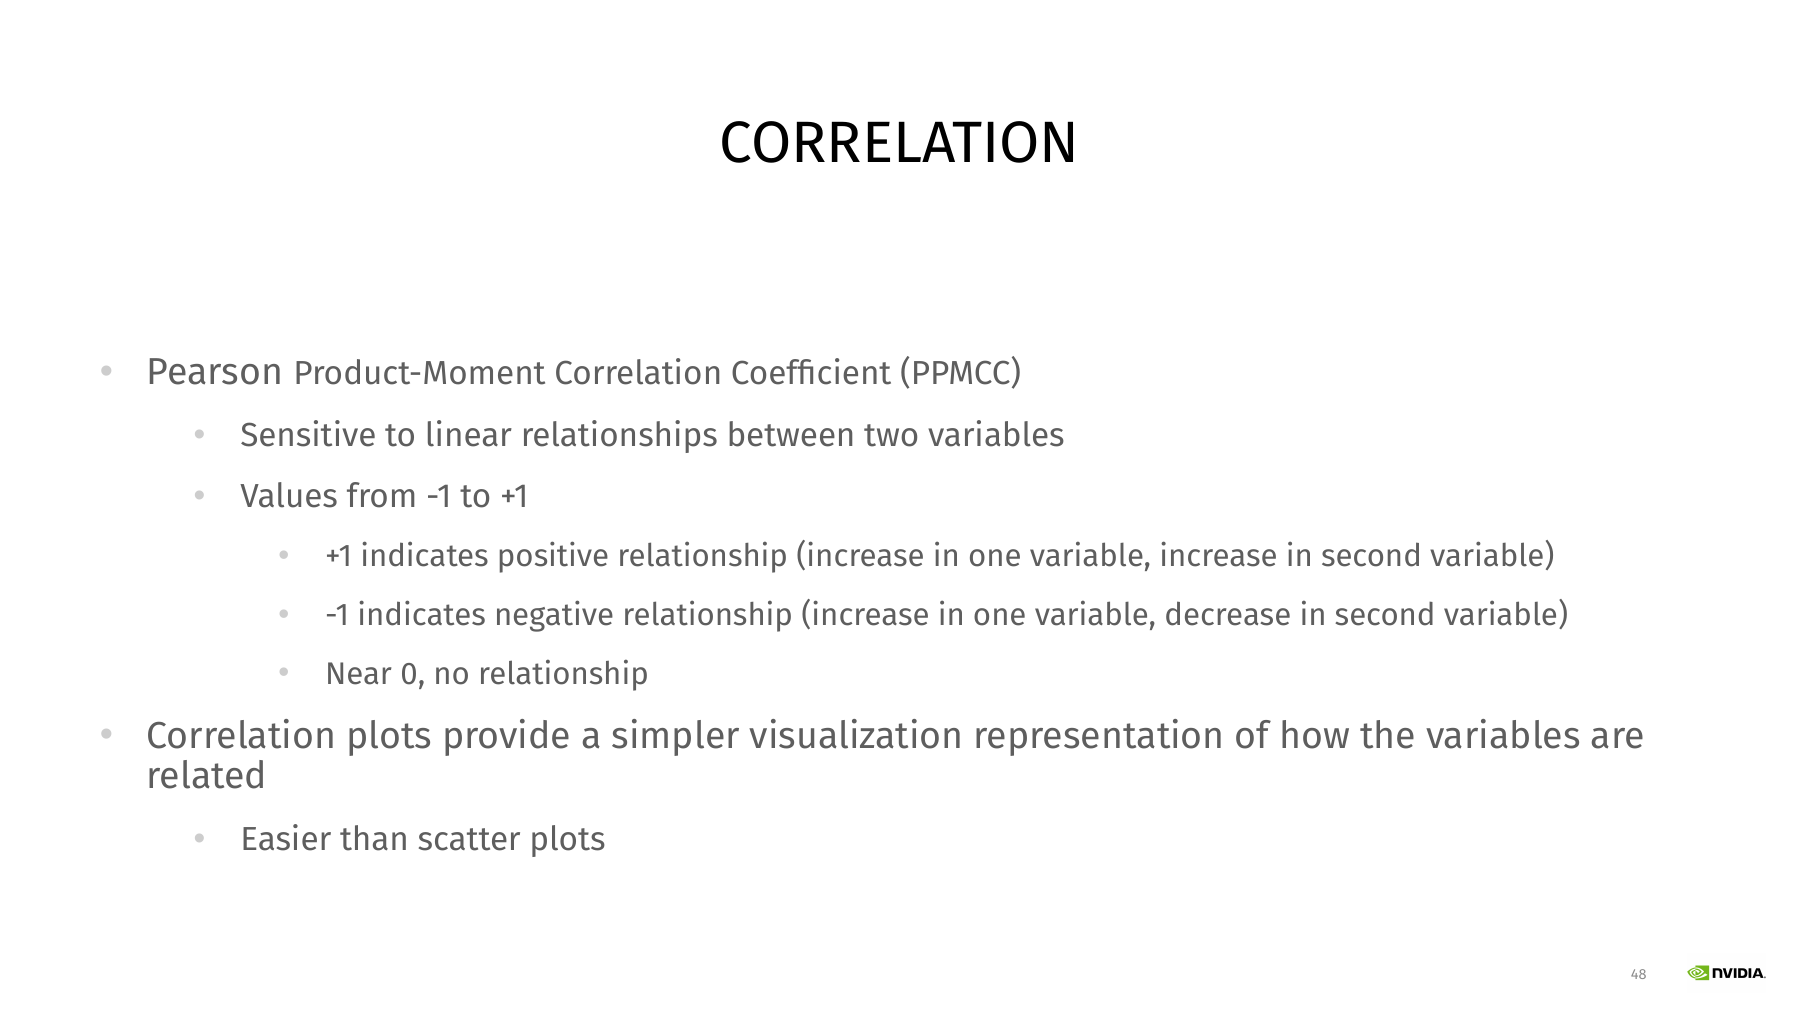

# Correlation

Pearson Product-Moment Correlation Coefficient (PPMCC)
Sensitive to linear relationships between two variables
Values from -1 to +1
+1 indicates positive relationship (increase in one variable, increase in second variable)
-1 indicates negative relationship (increase in one variable, decrease in second variable)
Near 0, no relationship
Correlation plots provide a simpler visualization representation of how the variables are related
Easier than scatter plots